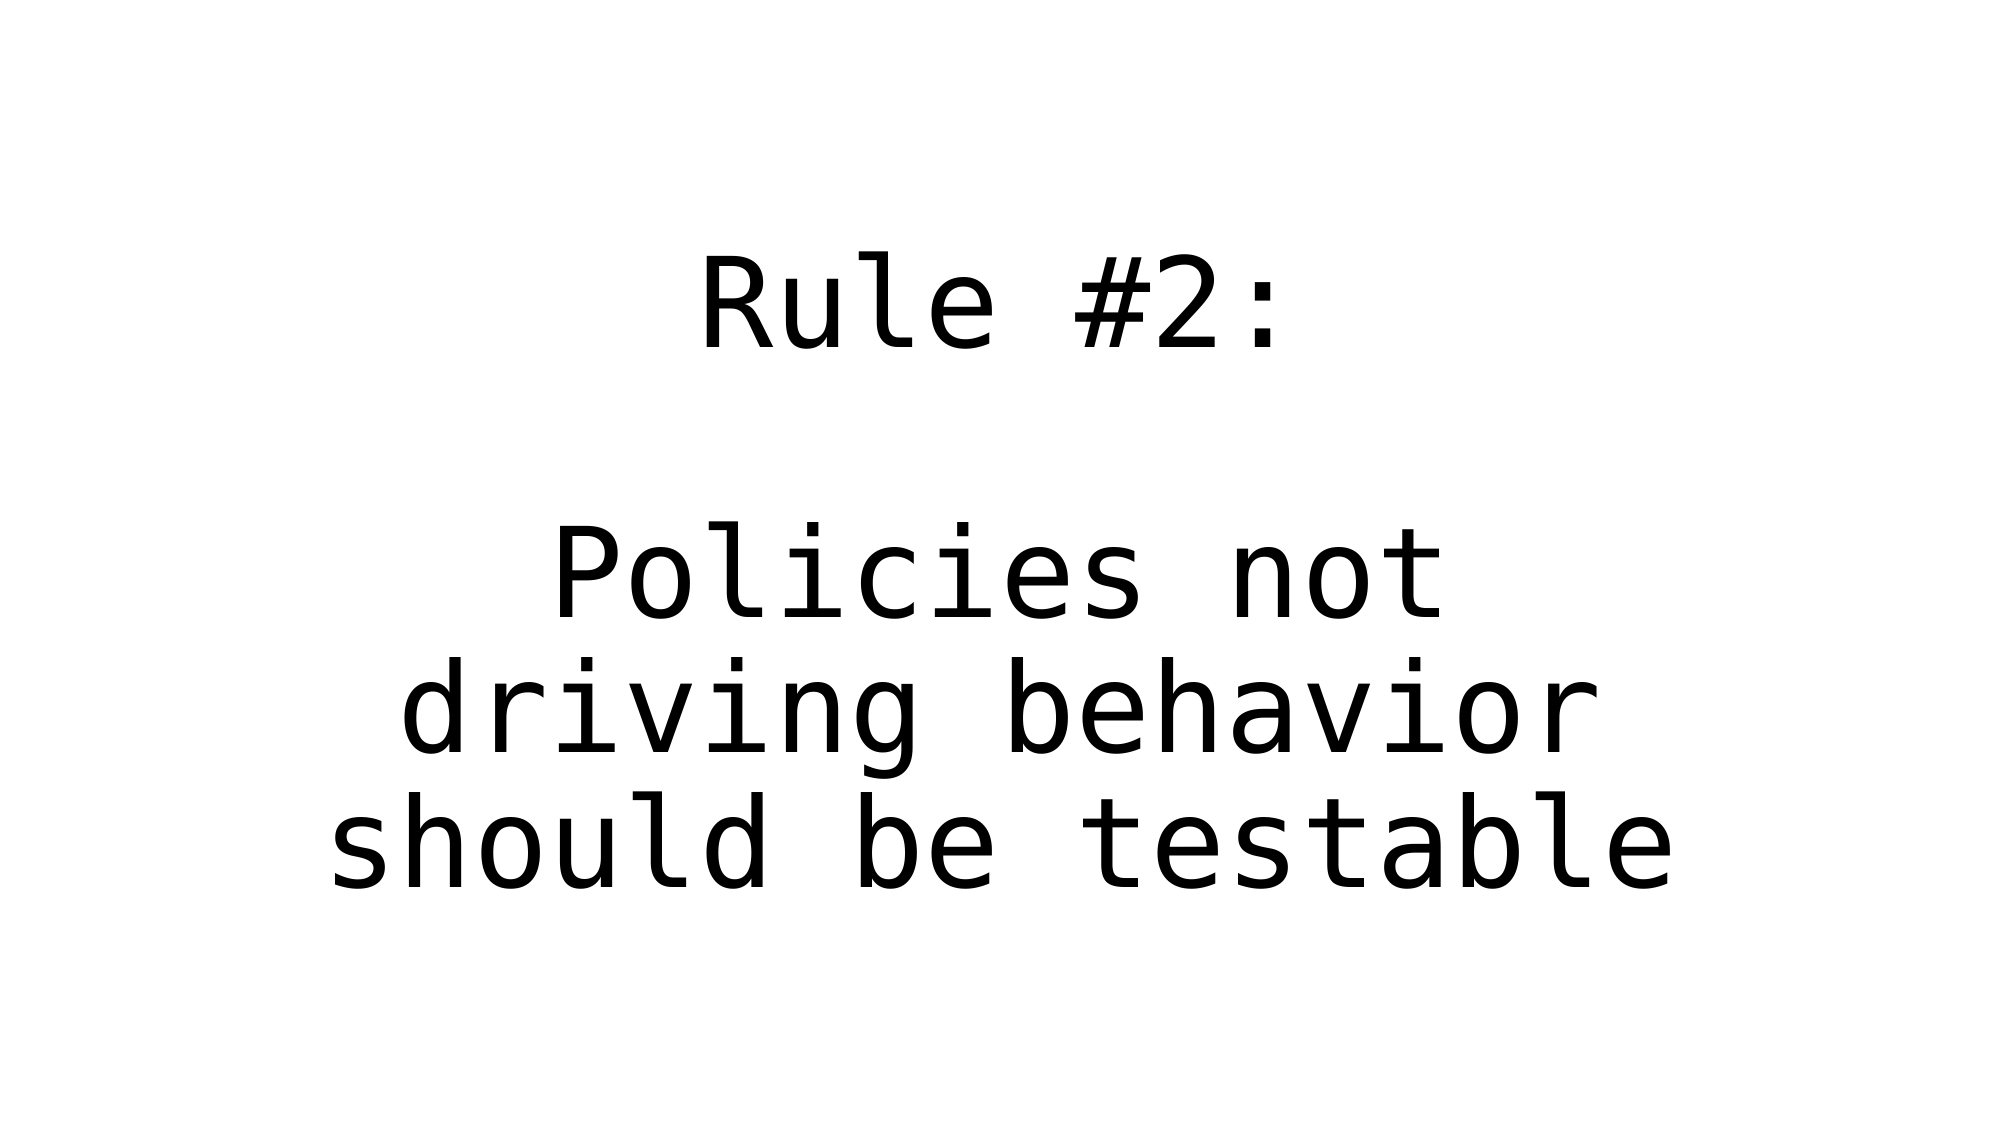

# Rule #2: Policies not driving behavior should be testable